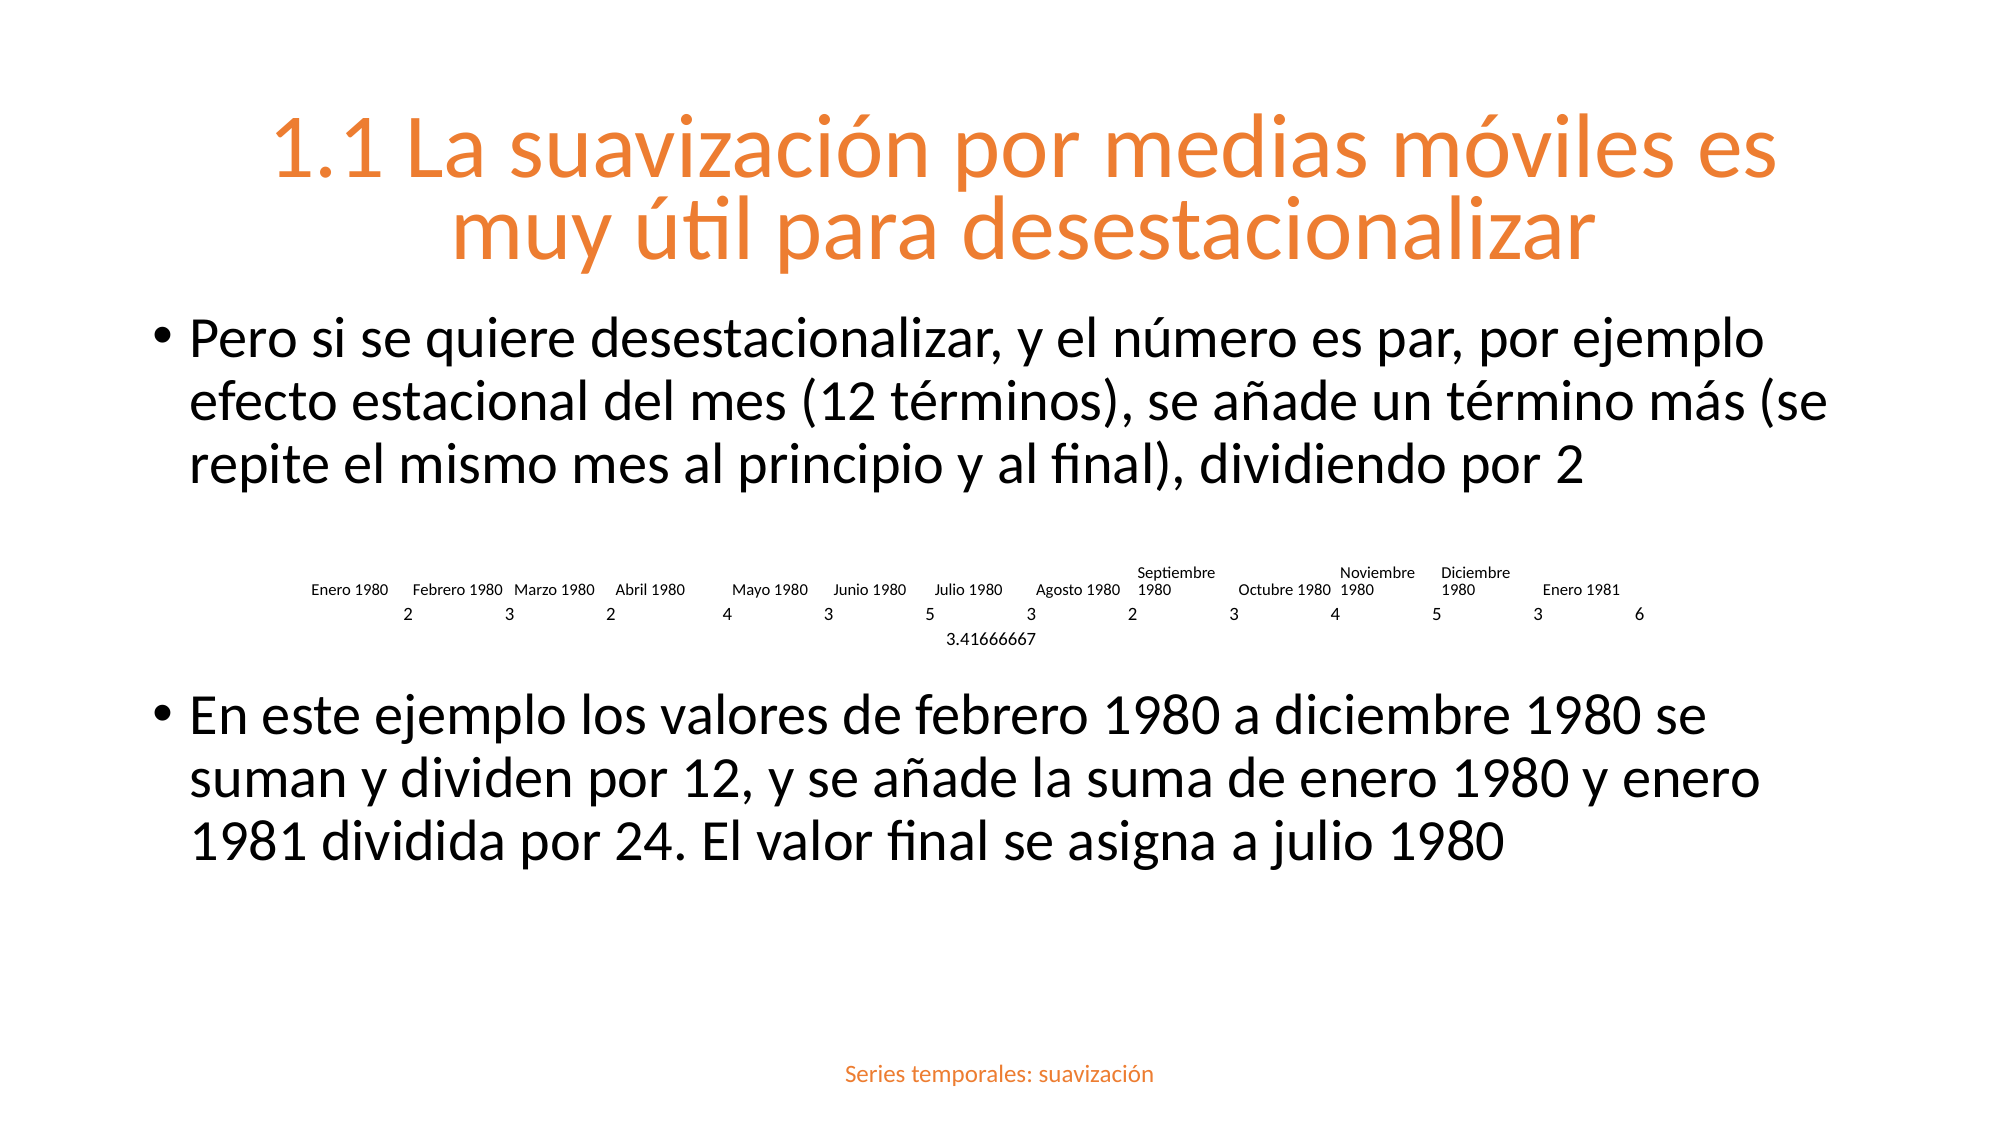

1.1 La suavización por medias móviles es muy útil para desestacionalizar
Pero si se quiere desestacionalizar, y el número es par, por ejemplo efecto estacional del mes (12 términos), se añade un término más (se repite el mismo mes al principio y al final), dividiendo por 2

En este ejemplo los valores de febrero 1980 a diciembre 1980 se suman y dividen por 12, y se añade la suma de enero 1980 y enero 1981 dividida por 24. El valor final se asigna a julio 1980

| Enero 1980 | Febrero 1980 | Marzo 1980 | Abril 1980 | Mayo 1980 | Junio 1980 | Julio 1980 | Agosto 1980 | Septiembre 1980 | Octubre 1980 | Noviembre 1980 | Diciembre 1980 | Enero 1981 |
| --- | --- | --- | --- | --- | --- | --- | --- | --- | --- | --- | --- | --- |
| 2 | 3 | 2 | 4 | 3 | 5 | 3 | 2 | 3 | 4 | 5 | 3 | 6 |
|  |  |  |  |  |  | 3.41666667 |  |  |  |  |  |  |
Series temporales: suavización